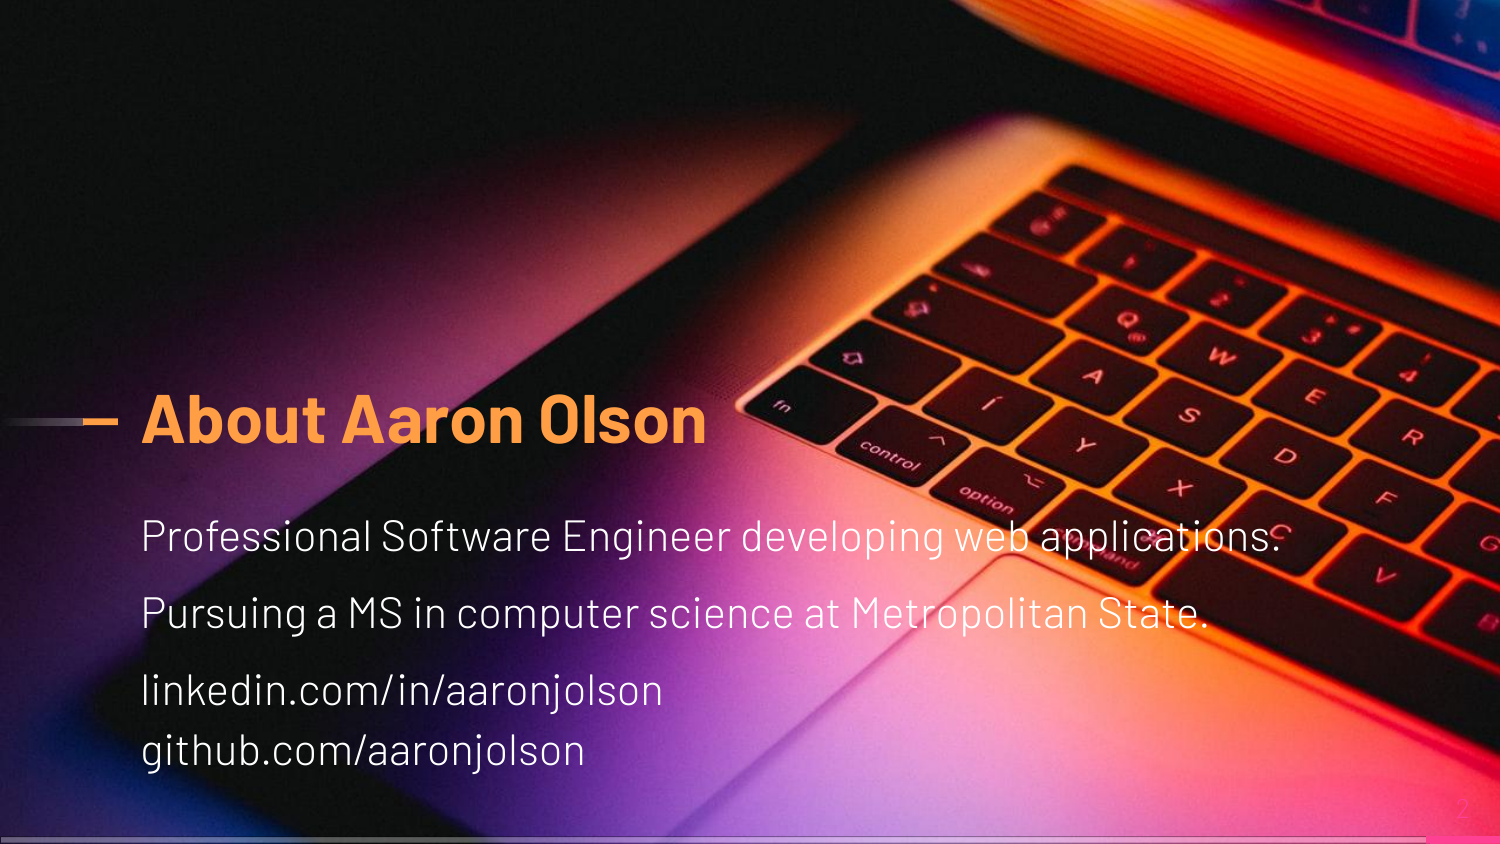

About Aaron Olson
Professional Software Engineer developing web applications.
Pursuing a MS in computer science at Metropolitan State.
linkedin.com/in/aaronjolson
github.com/aaronjolson
2